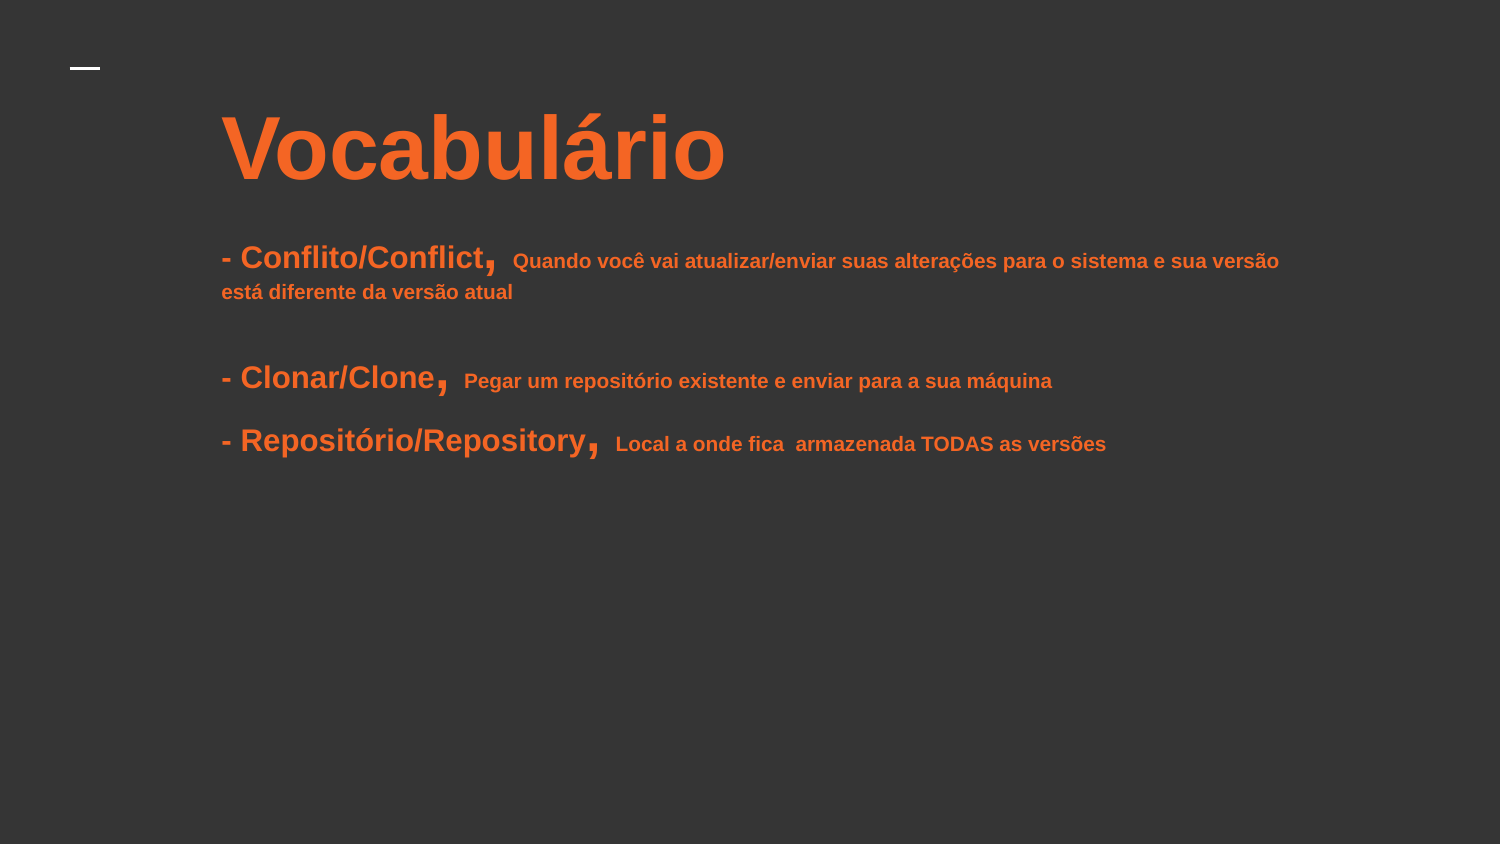

# Vocabulário
- Conflito/Conflict, Quando você vai atualizar/enviar suas alterações para o sistema e sua versão está diferente da versão atual
- Clonar/Clone, Pegar um repositório existente e enviar para a sua máquina
- Repositório/Repository, Local a onde fica  armazenada TODAS as versões